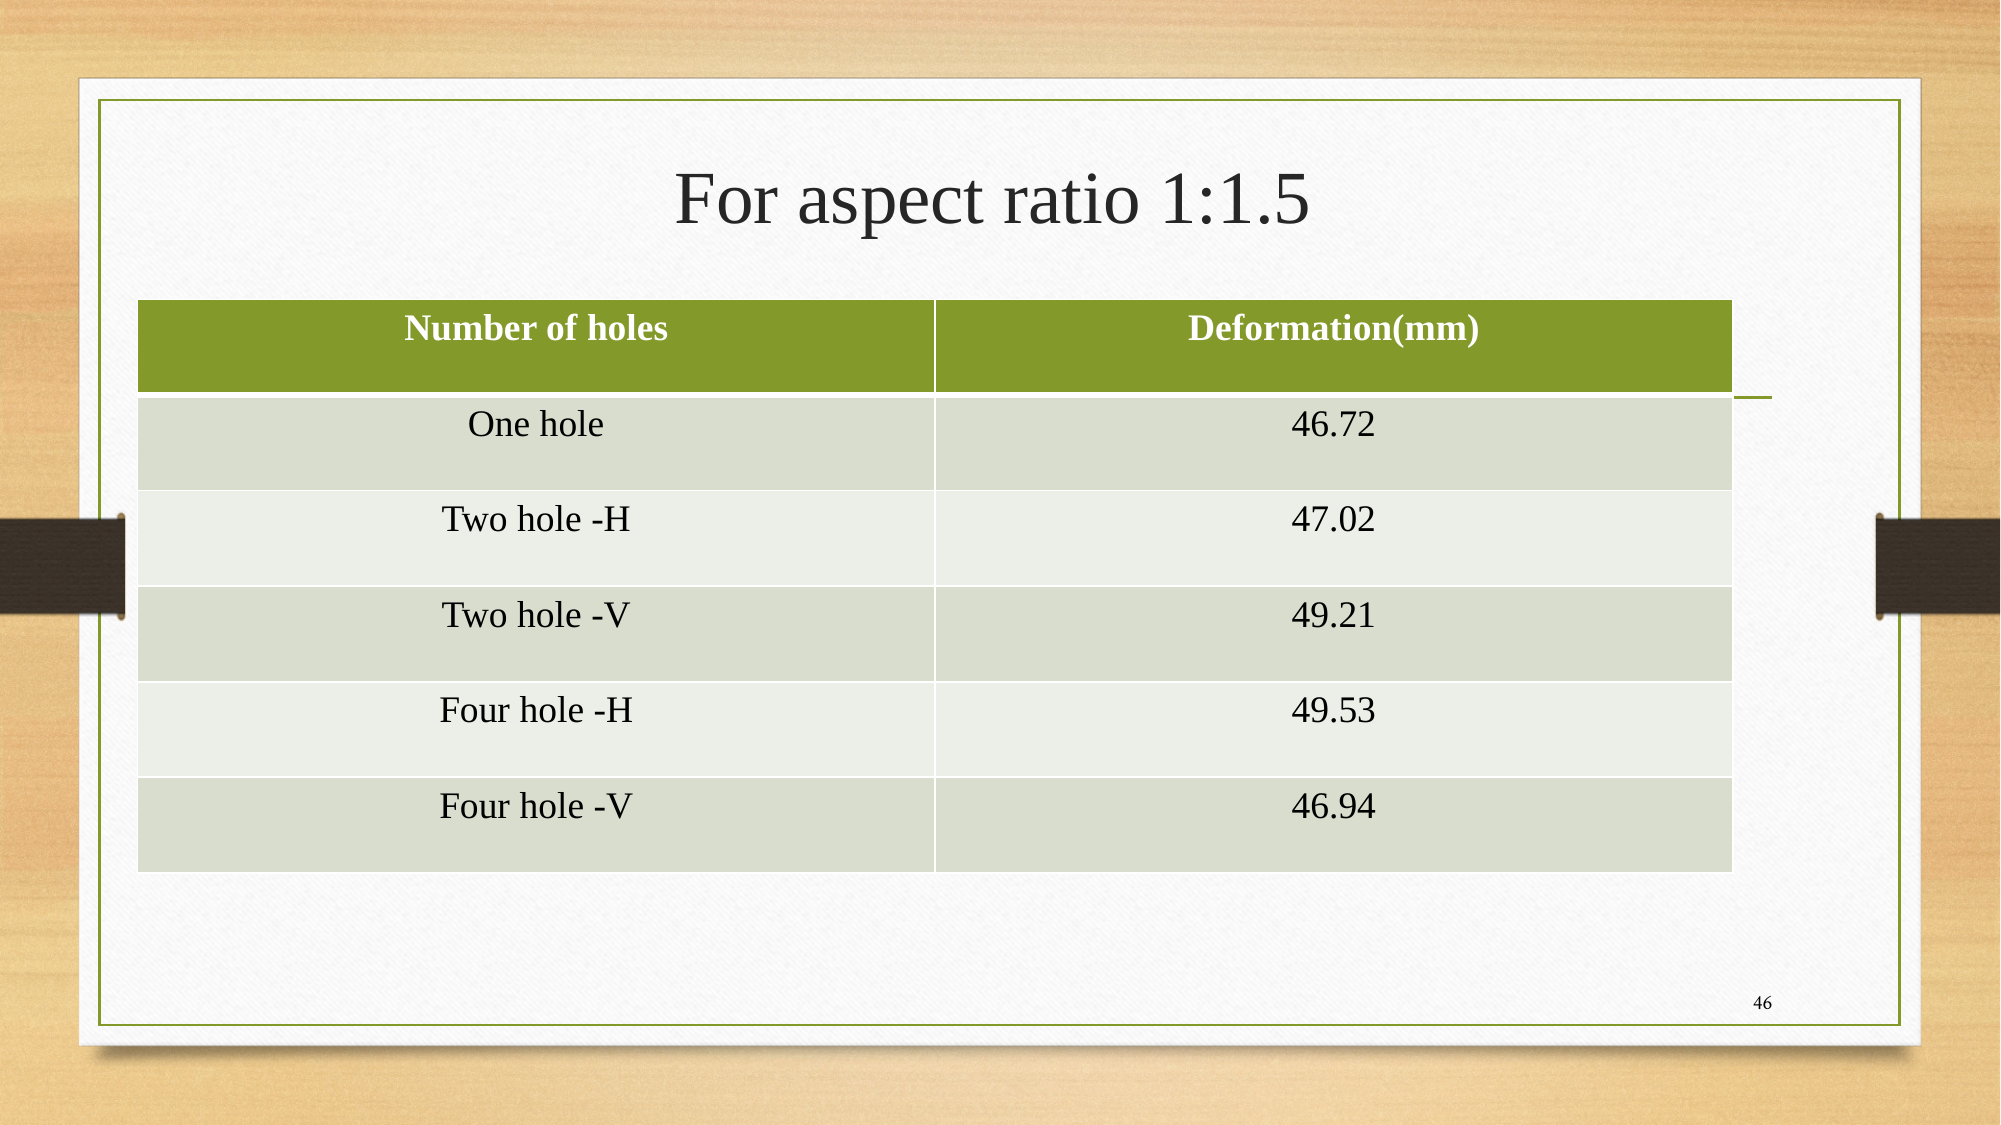

# For aspect ratio 1:1.5
| Number of holes | Deformation(mm) |
| --- | --- |
| One hole | 46.72 |
| Two hole -H | 47.02 |
| Two hole -V | 49.21 |
| Four hole -H | 49.53 |
| Four hole -V | 46.94 |
46